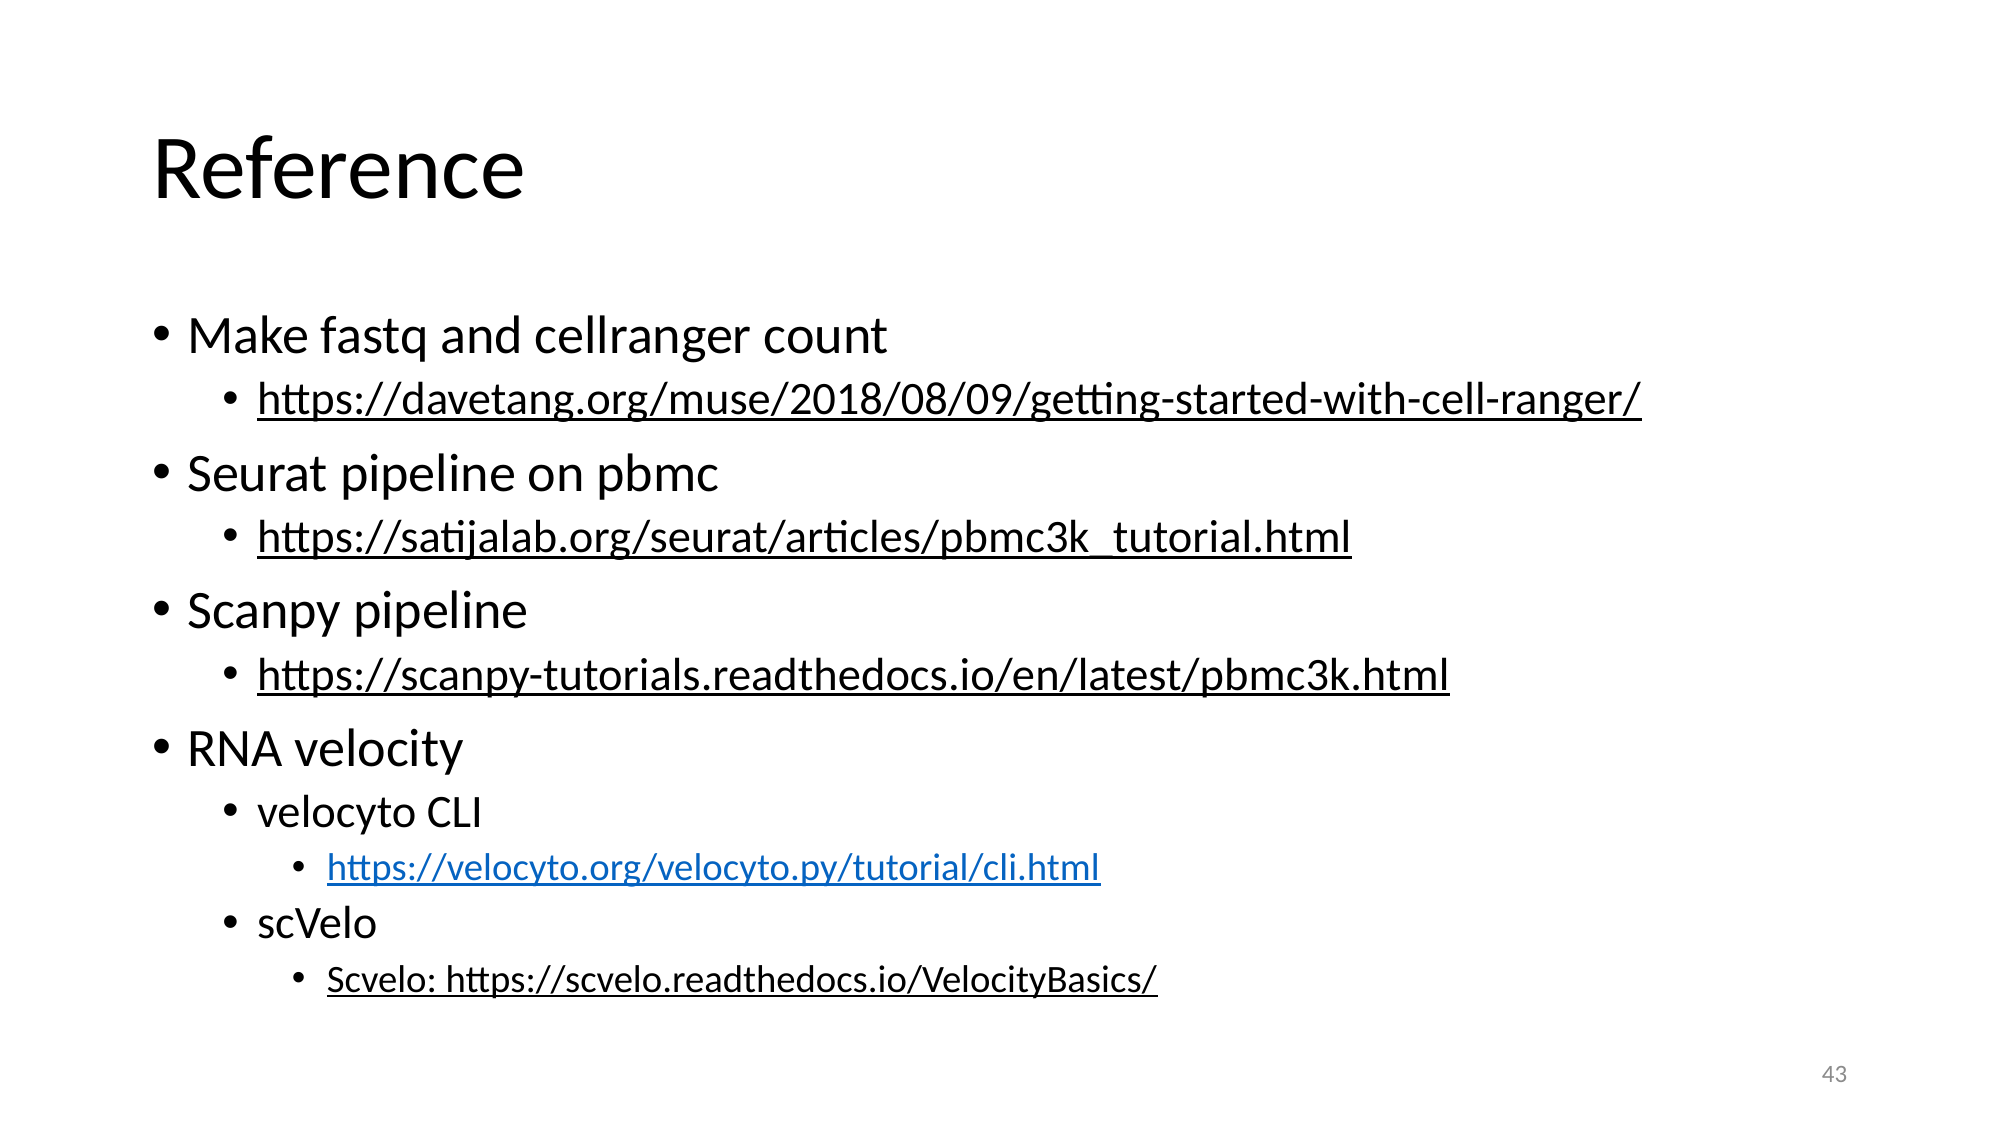

# Reference
Make fastq and cellranger count
https://davetang.org/muse/2018/08/09/getting-started-with-cell-ranger/
Seurat pipeline on pbmc
https://satijalab.org/seurat/articles/pbmc3k_tutorial.html
Scanpy pipeline
https://scanpy-tutorials.readthedocs.io/en/latest/pbmc3k.html
RNA velocity
velocyto CLI
https://velocyto.org/velocyto.py/tutorial/cli.html
scVelo
Scvelo: https://scvelo.readthedocs.io/VelocityBasics/

43